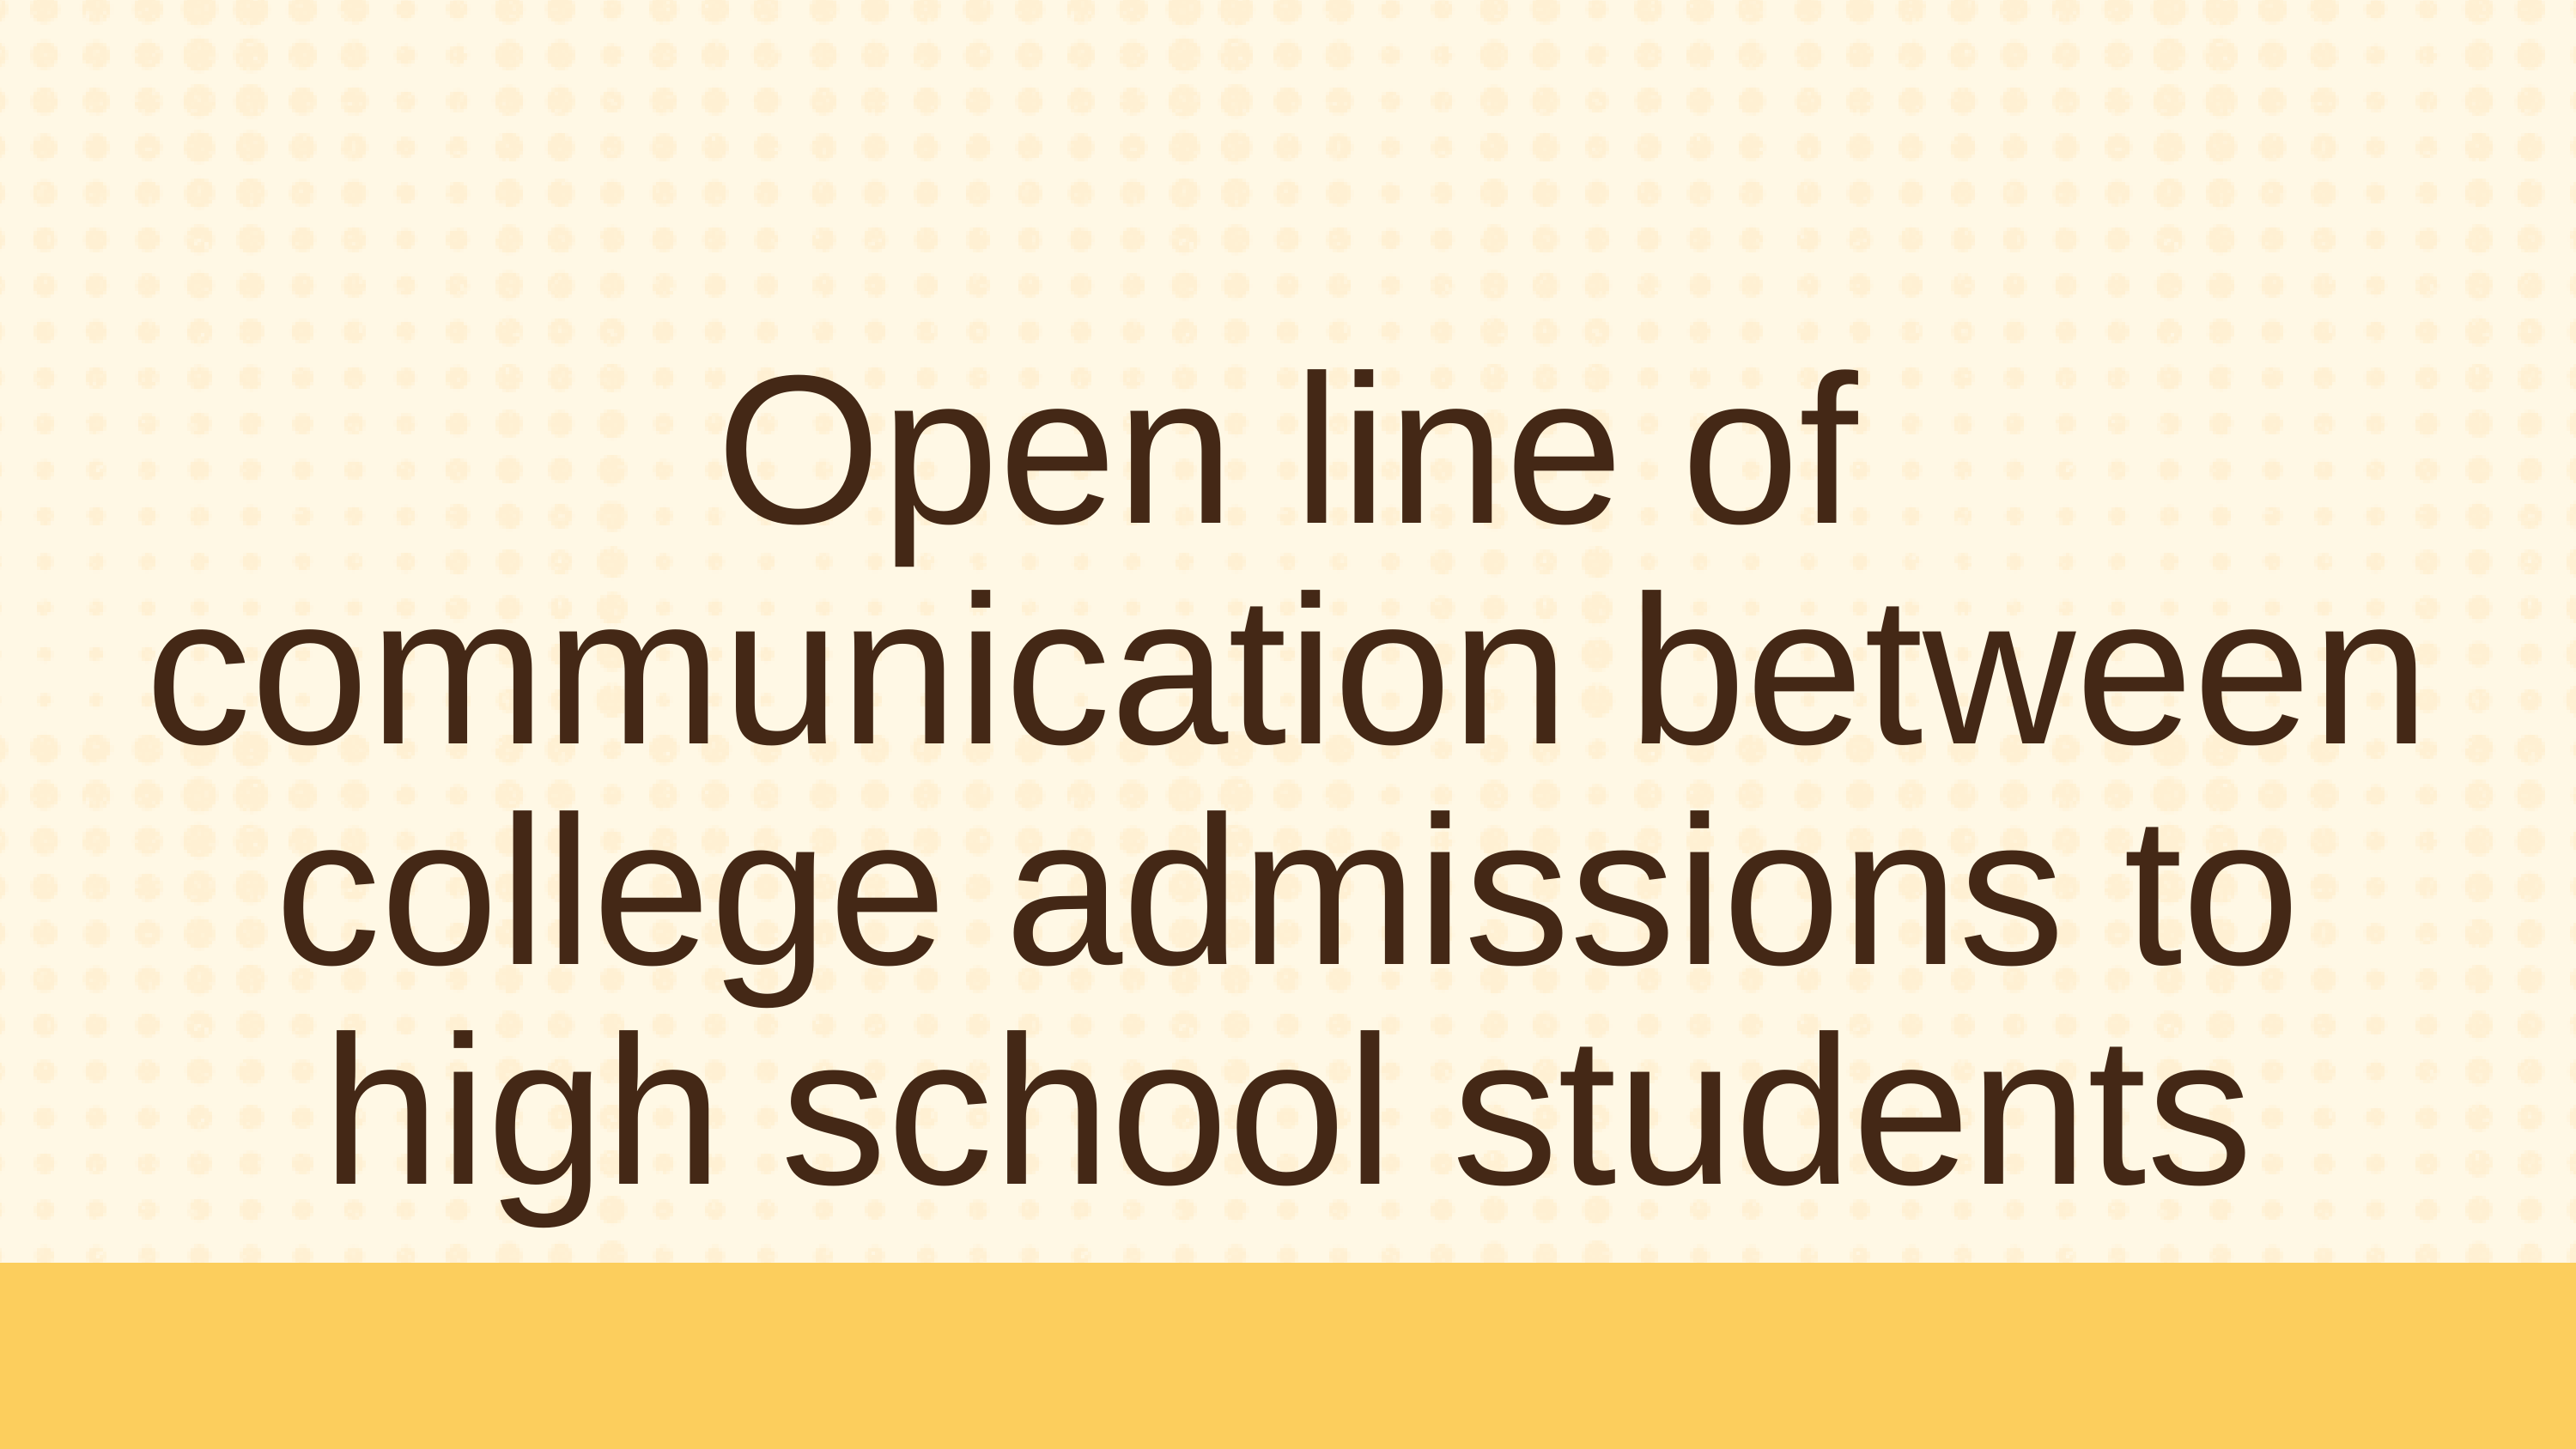

Open line of communication between college admissions to high school students